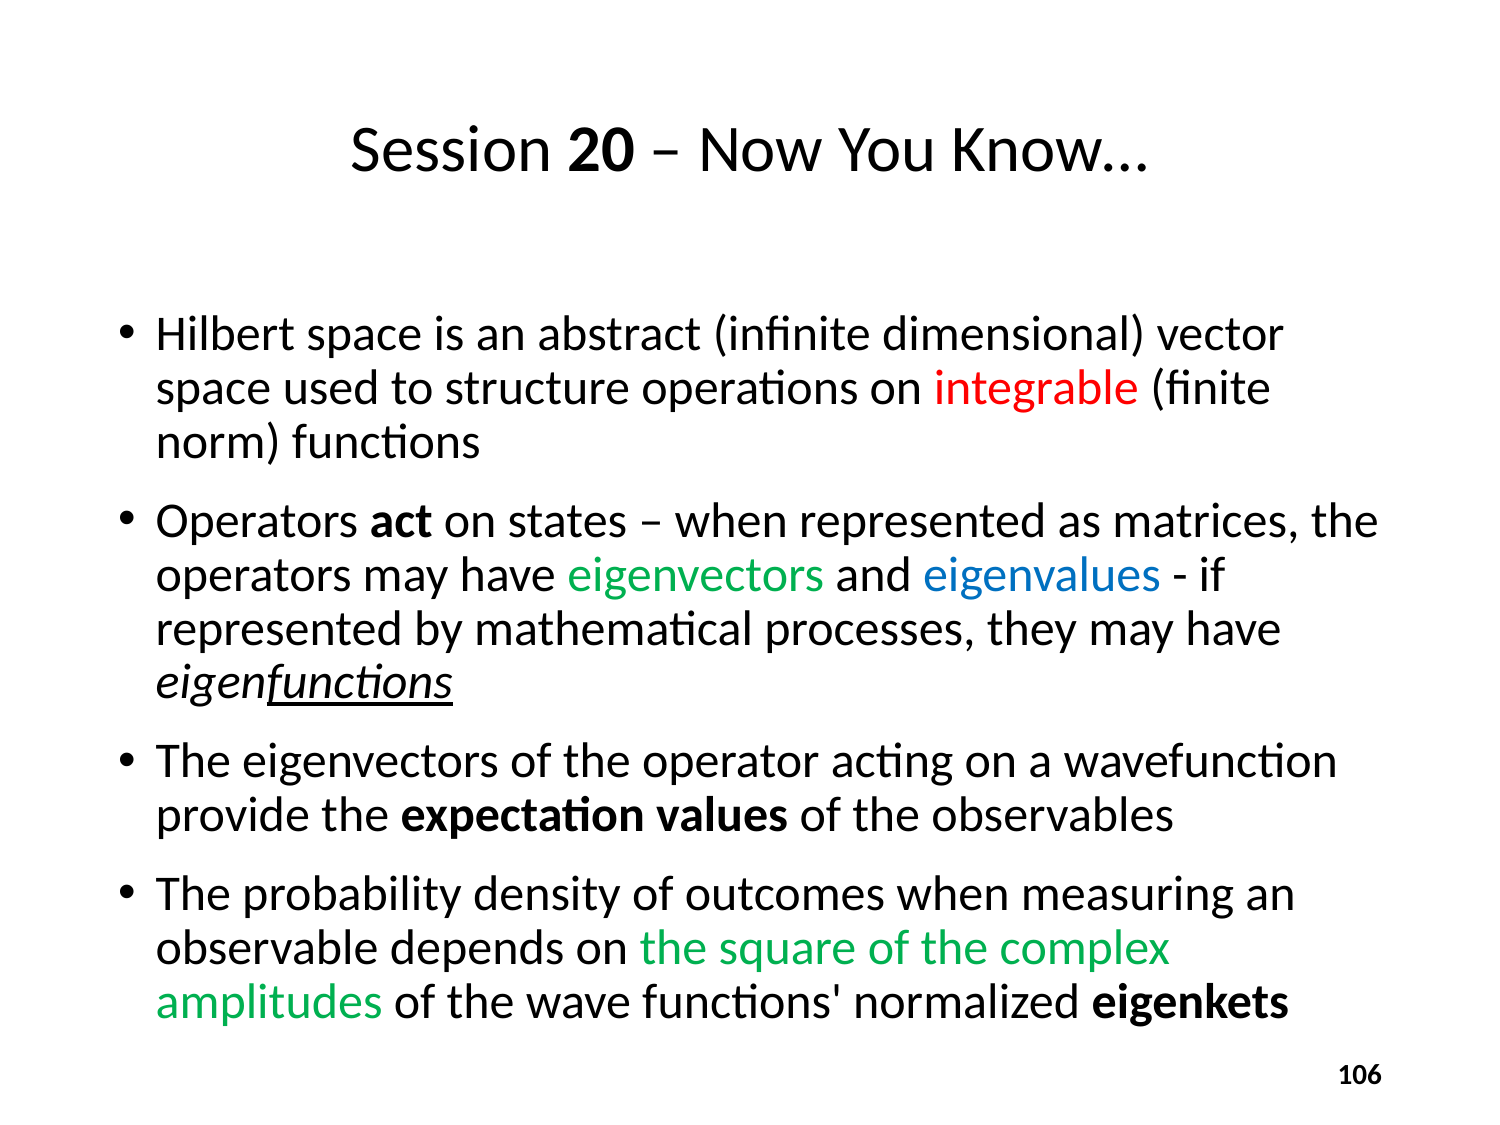

# Session 20 – Now You Know…
Hilbert space is an abstract (infinite dimensional) vector space used to structure operations on integrable (finite norm) functions
Operators act on states – when represented as matrices, the operators may have eigenvectors and eigenvalues - if represented by mathematical processes, they may have eigenfunctions
The eigenvectors of the operator acting on a wavefunction provide the expectation values of the observables
The probability density of outcomes when measuring an observable depends on the square of the complex amplitudes of the wave functions' normalized eigenkets

106